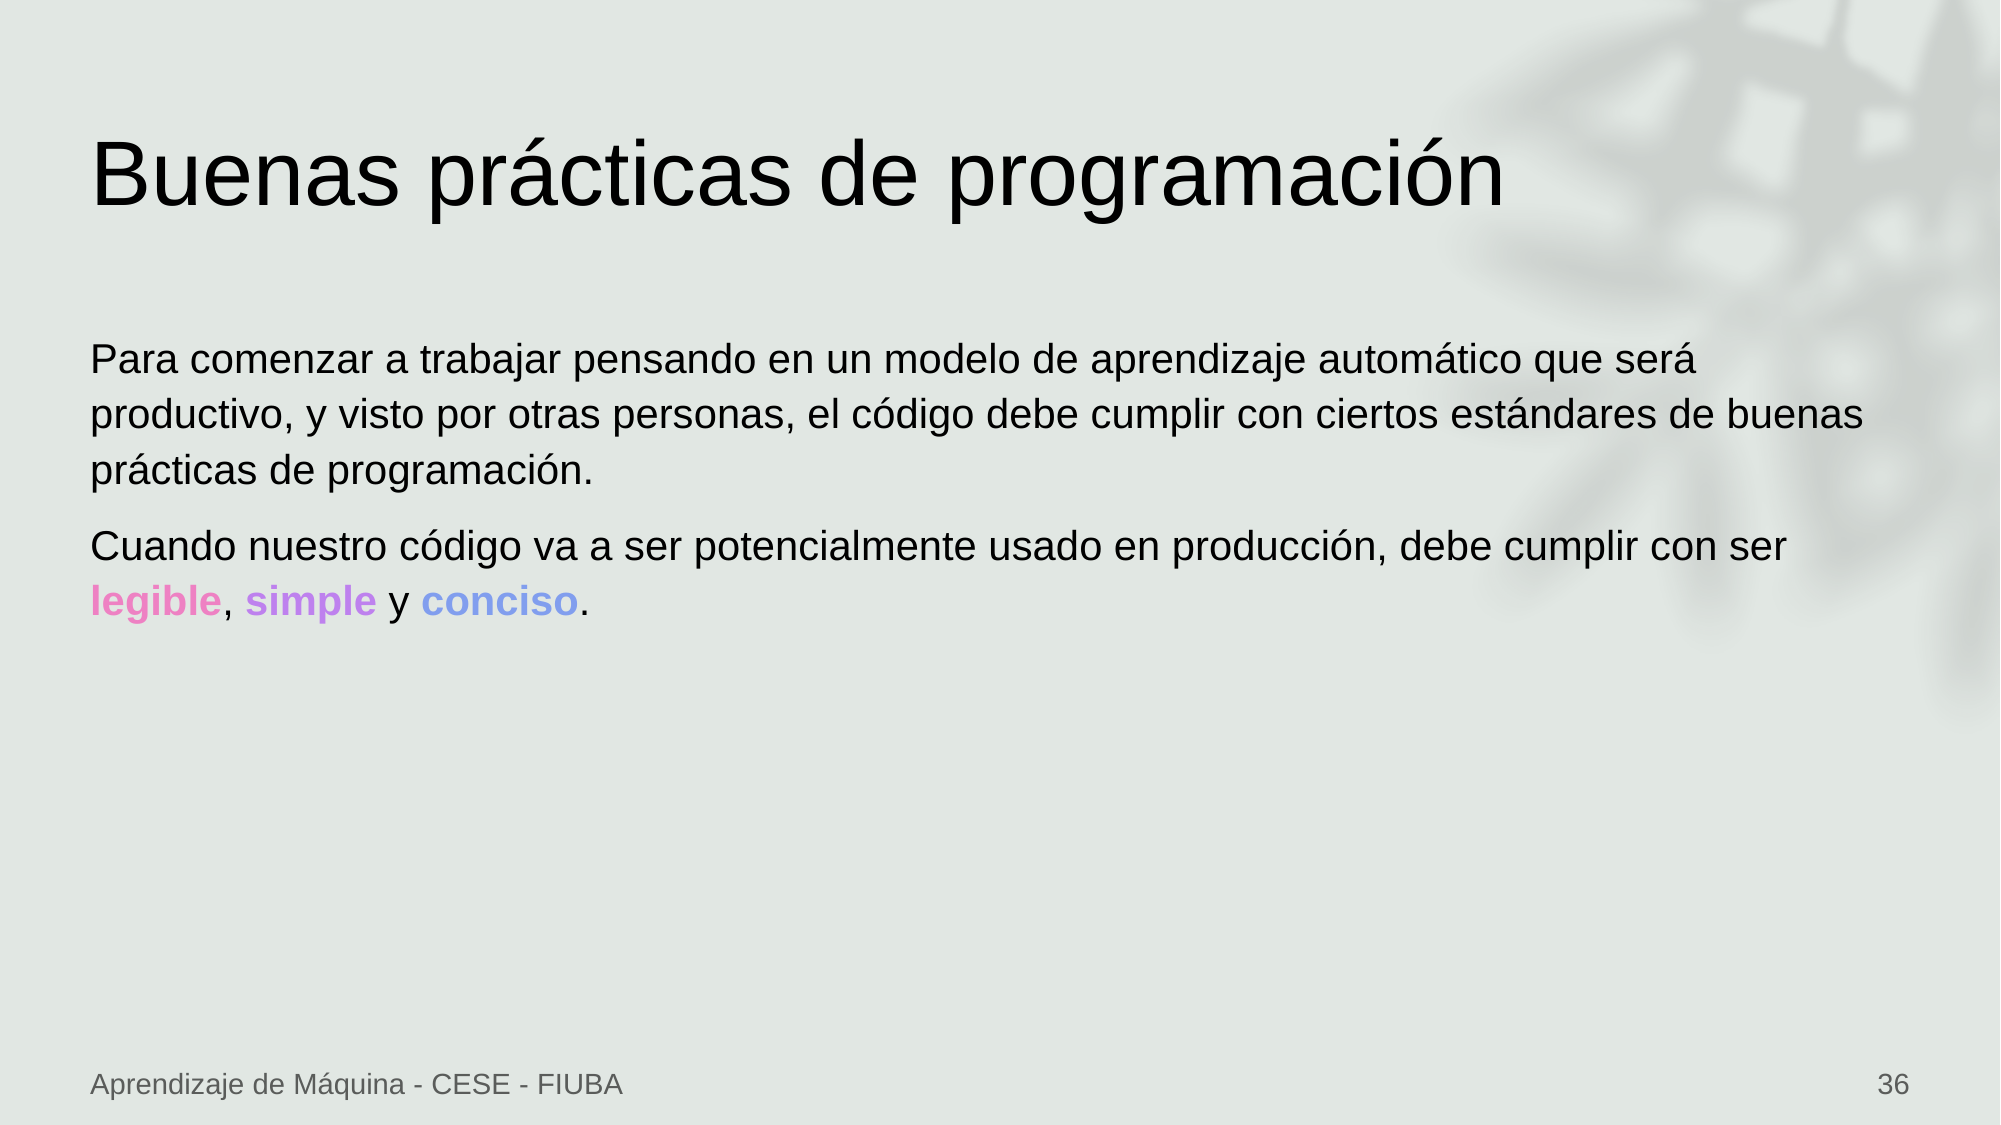

# Buenas prácticas de programación
Para comenzar a trabajar pensando en un modelo de aprendizaje automático que será productivo, y visto por otras personas, el código debe cumplir con ciertos estándares de buenas prácticas de programación.
Cuando nuestro código va a ser potencialmente usado en producción, debe cumplir con ser legible, simple y conciso.
Aprendizaje de Máquina - CESE - FIUBA
36